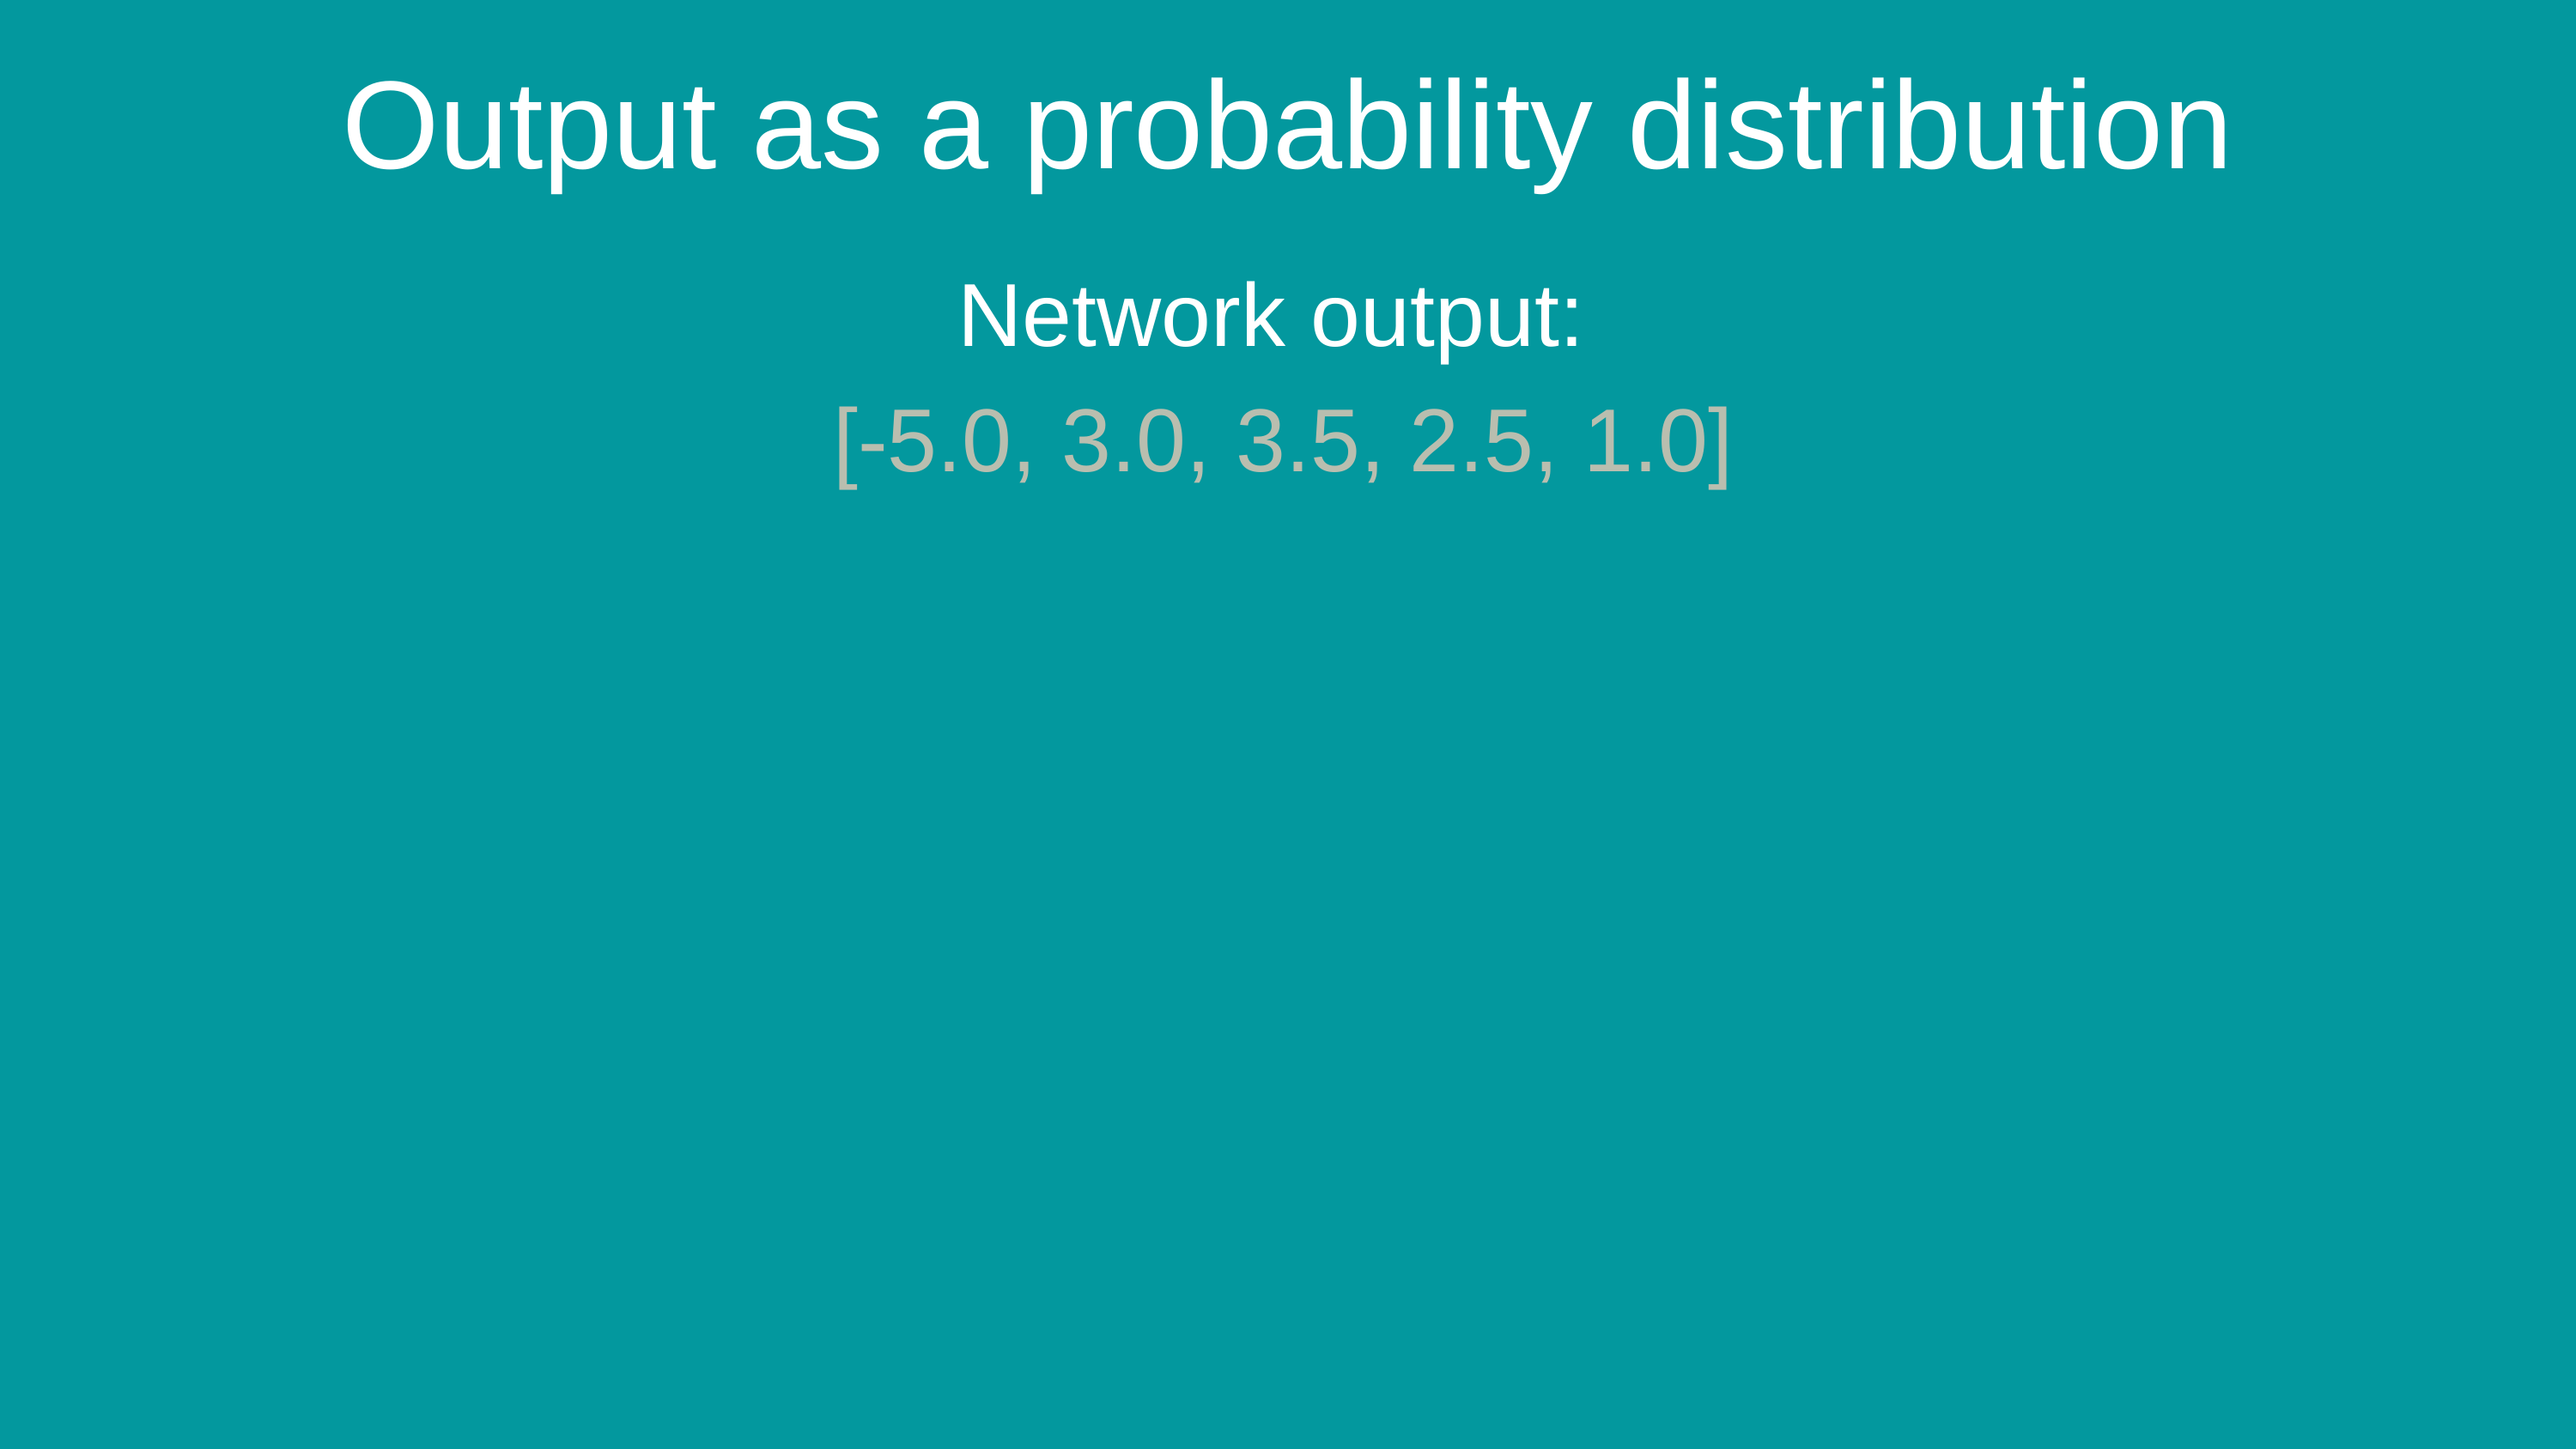

Output as a probability distribution
Network output:
[-5.0, 3.0, 3.5, 2.5, 1.0]